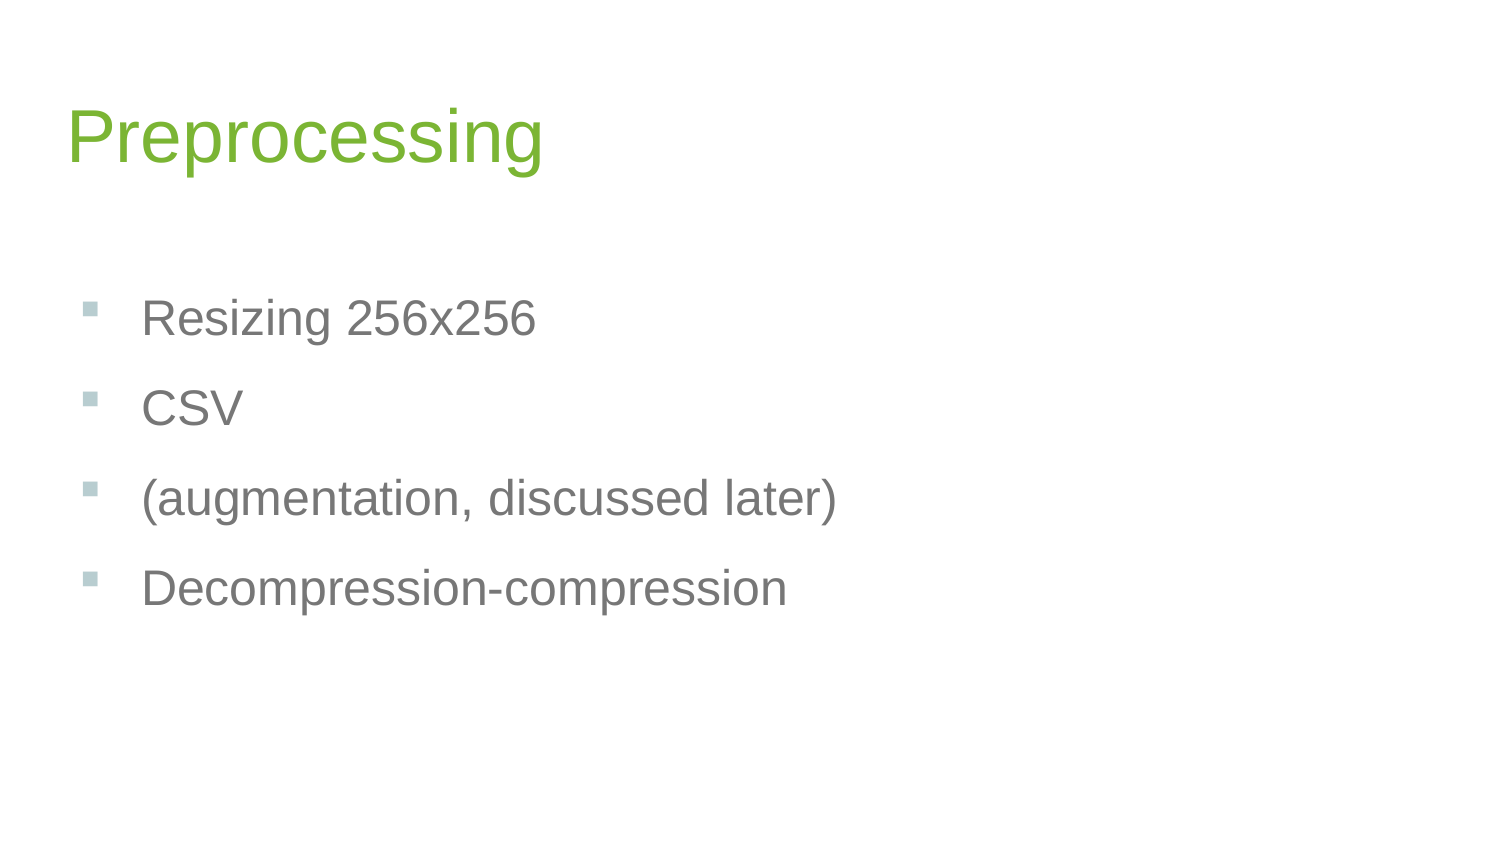

# Preprocessing
Resizing 256x256
CSV
(augmentation, discussed later)
Decompression-compression